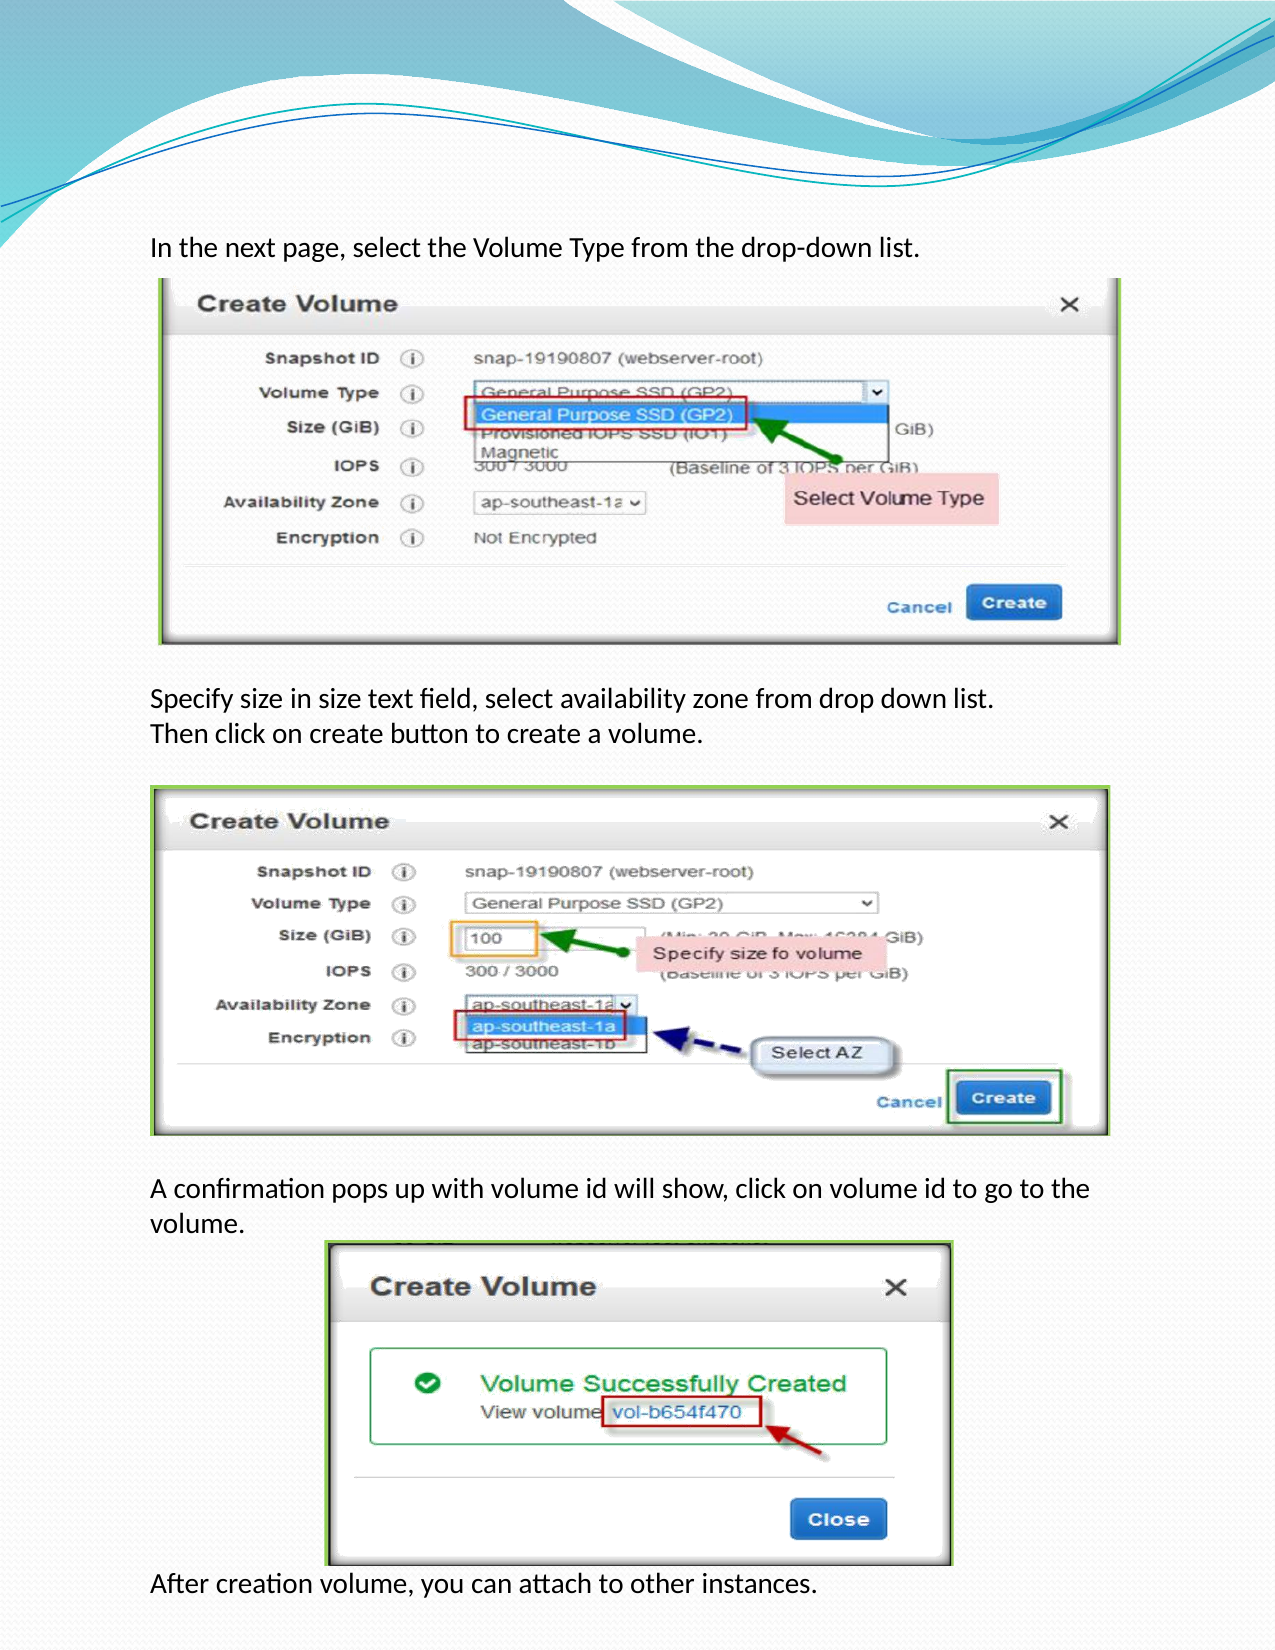

In the next page, select the Volume Type from the drop-down list.

Specify size in size text field, select availability zone from drop down list.  Then click on create button to create a volume.

A confirmation pops up with volume id will show, click on volume id to go to the  volume.

After creation volume, you can attach to other instances.